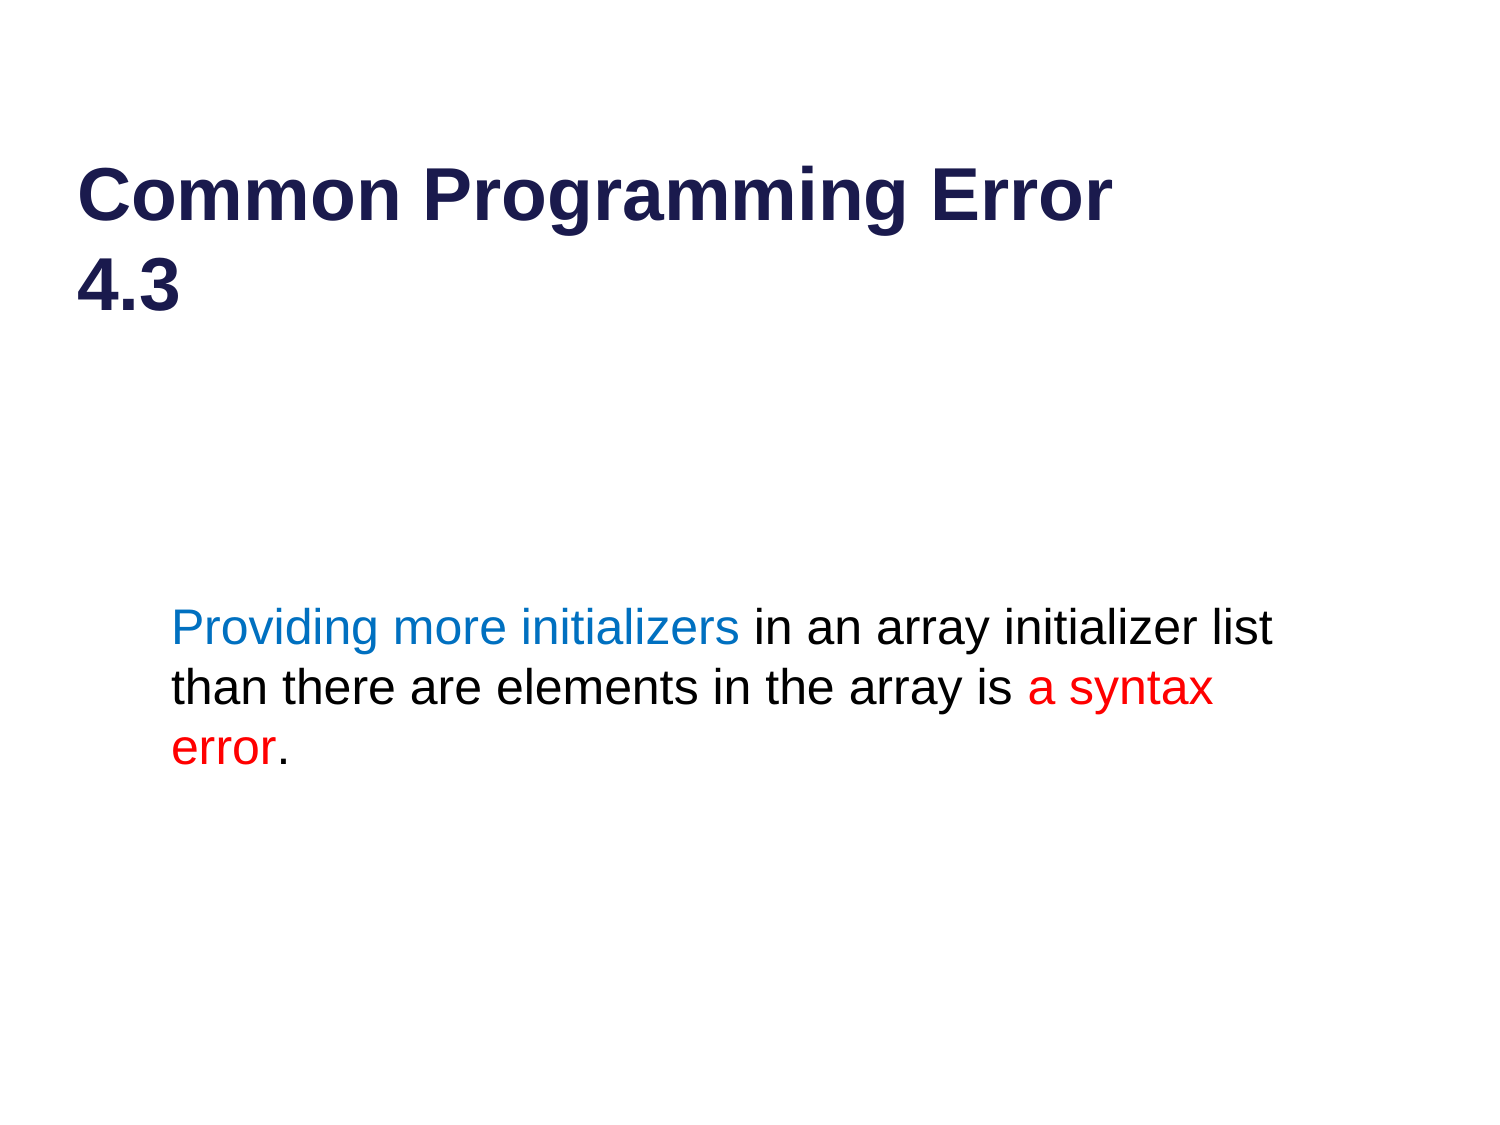

# Common Programming Error 4.3
Providing more initializers in an array initializer list than there are elements in the array is a syntax error.